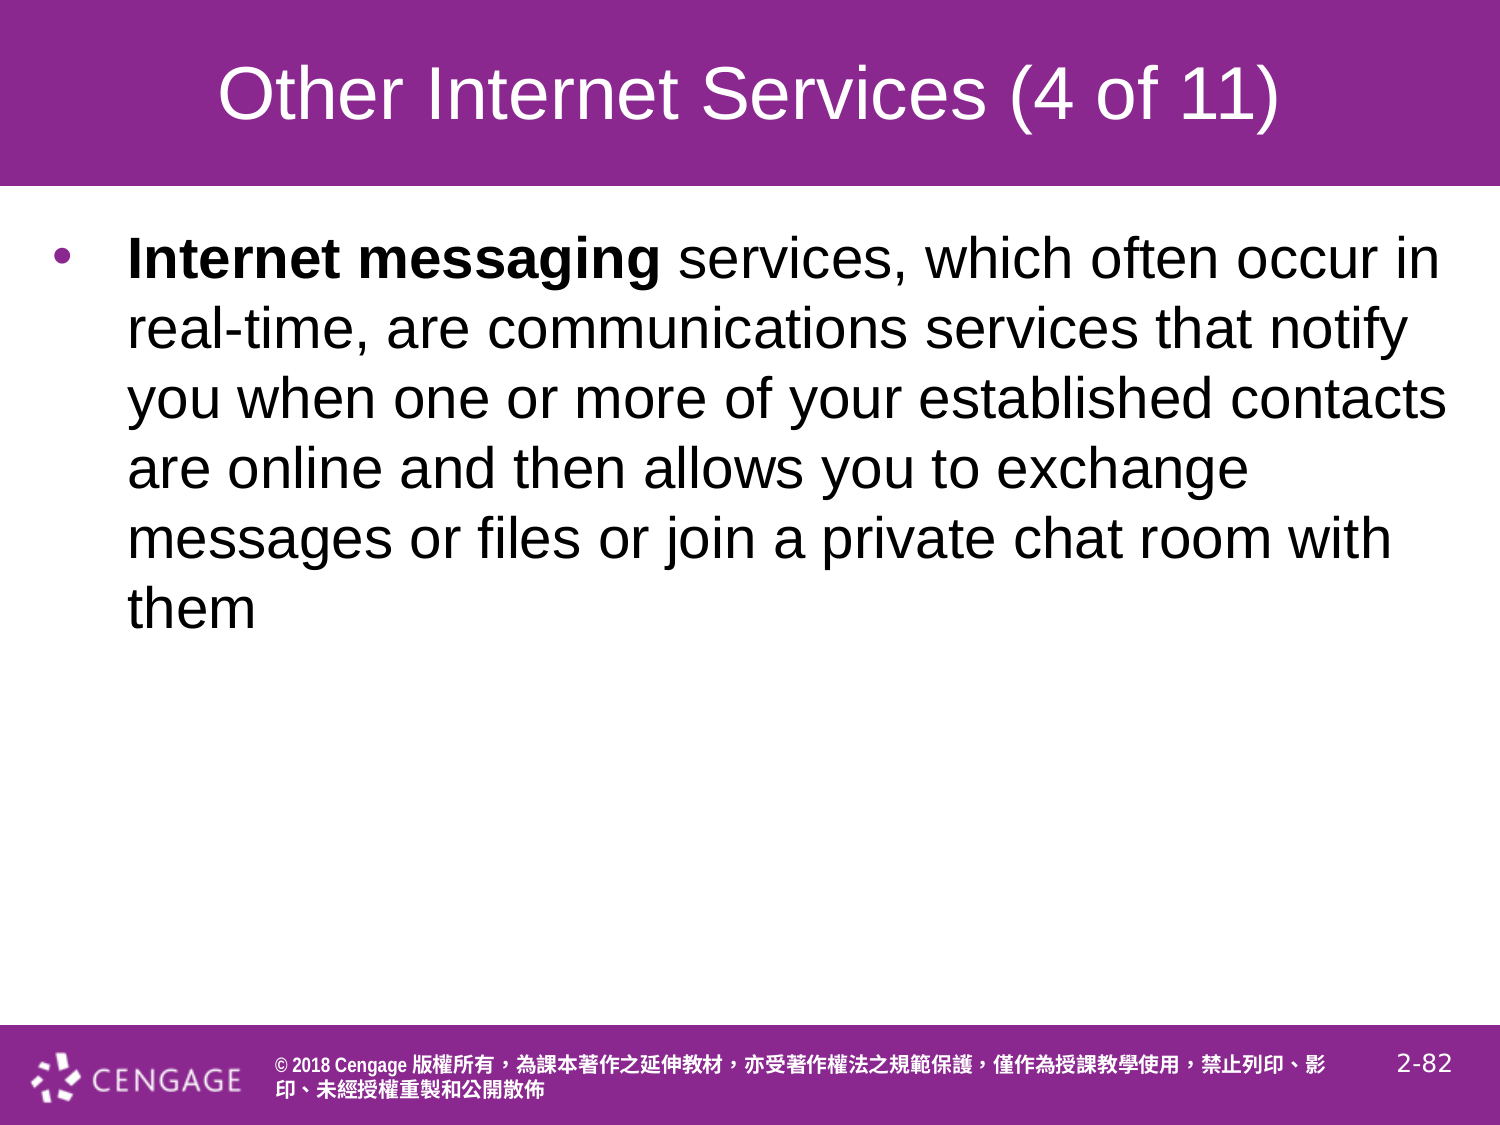

# Other Internet Services (4 of 11)
Internet messaging services, which often occur in real-time, are communications services that notify you when one or more of your established contacts are online and then allows you to exchange messages or files or join a private chat room with them